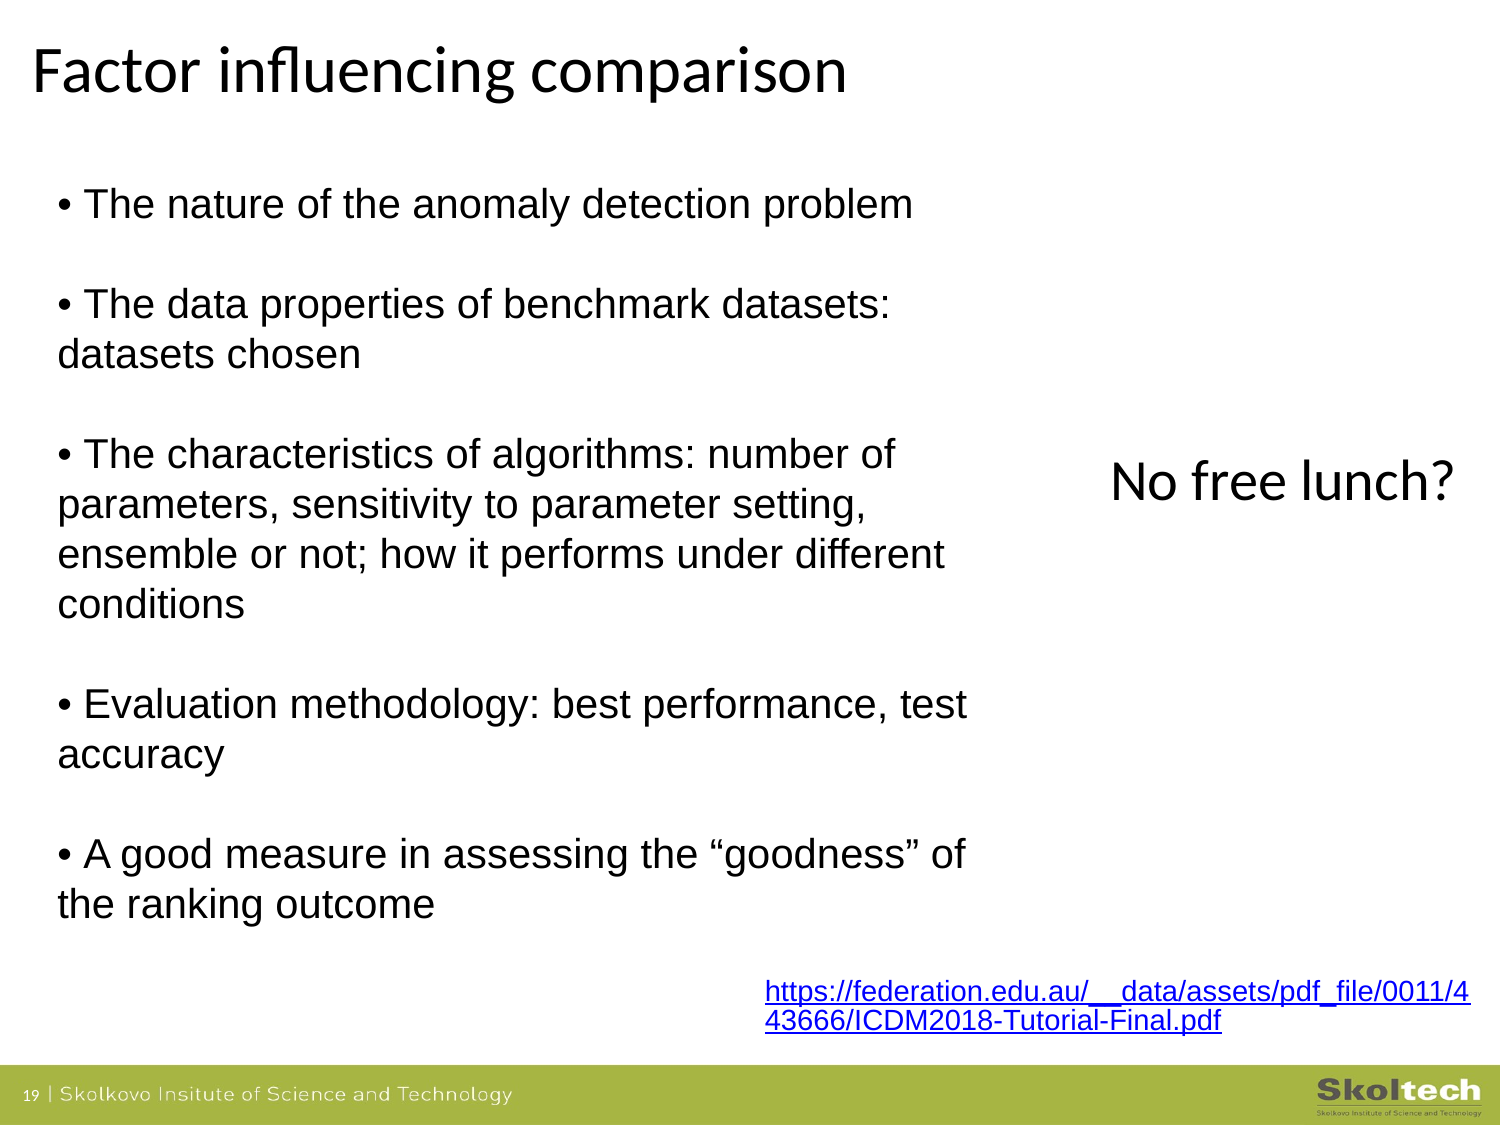

Factor influencing comparison
• The nature of the anomaly detection problem

• The data properties of benchmark datasets: datasets chosen

• The characteristics of algorithms: number of parameters, sensitivity to parameter setting, ensemble or not; how it performs under different conditions

• Evaluation methodology: best performance, test accuracy

• A good measure in assessing the “goodness” of the ranking outcome
No free lunch?

https://federation.edu.au/__data/assets/pdf_file/0011/443666/ICDM2018-Tutorial-Final.pdf